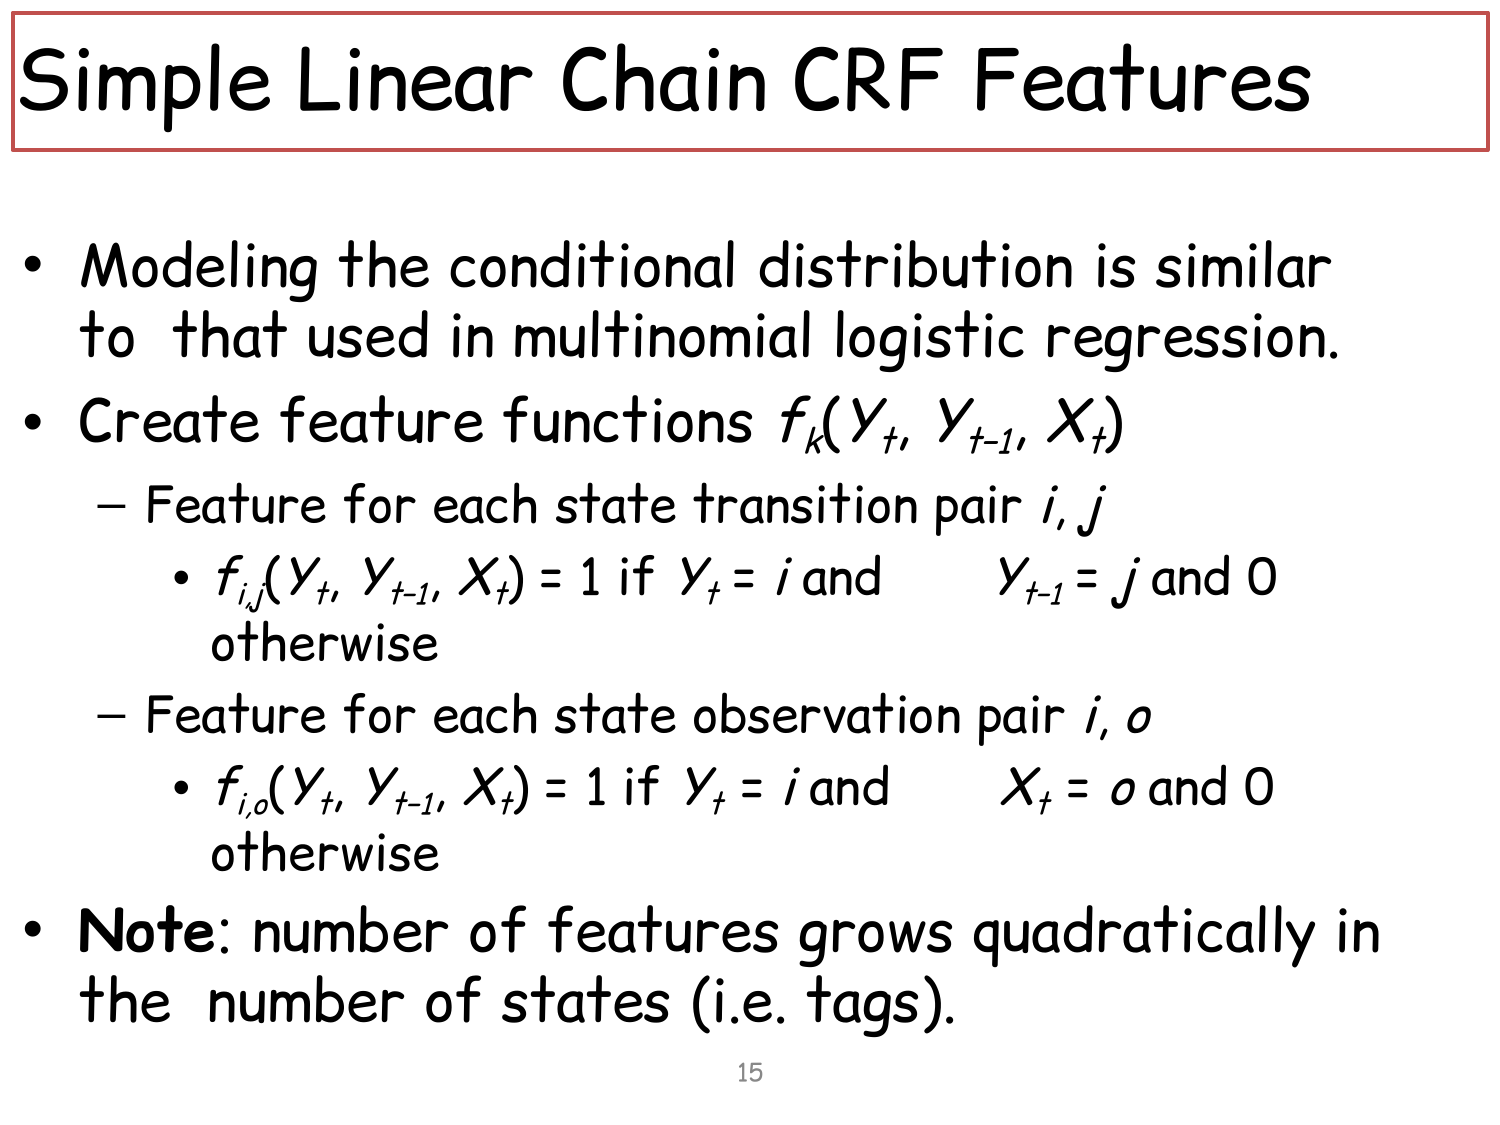

# Simple Linear Chain CRF Features
Modeling the conditional distribution is similar to  that used in multinomial logistic regression.
Create feature functions fk(Yt, Yt−1, Xt)
Feature for each state transition pair i, j
fi,j(Yt, Yt−1, Xt) = 1 if Yt = i and	Yt−1 = j and 0 otherwise
Feature for each state observation pair i, o
fi,o(Yt, Yt−1, Xt) = 1 if Yt  = i and	Xt  = o and 0 otherwise
Note: number of features grows quadratically in the  number of states (i.e. tags).
15